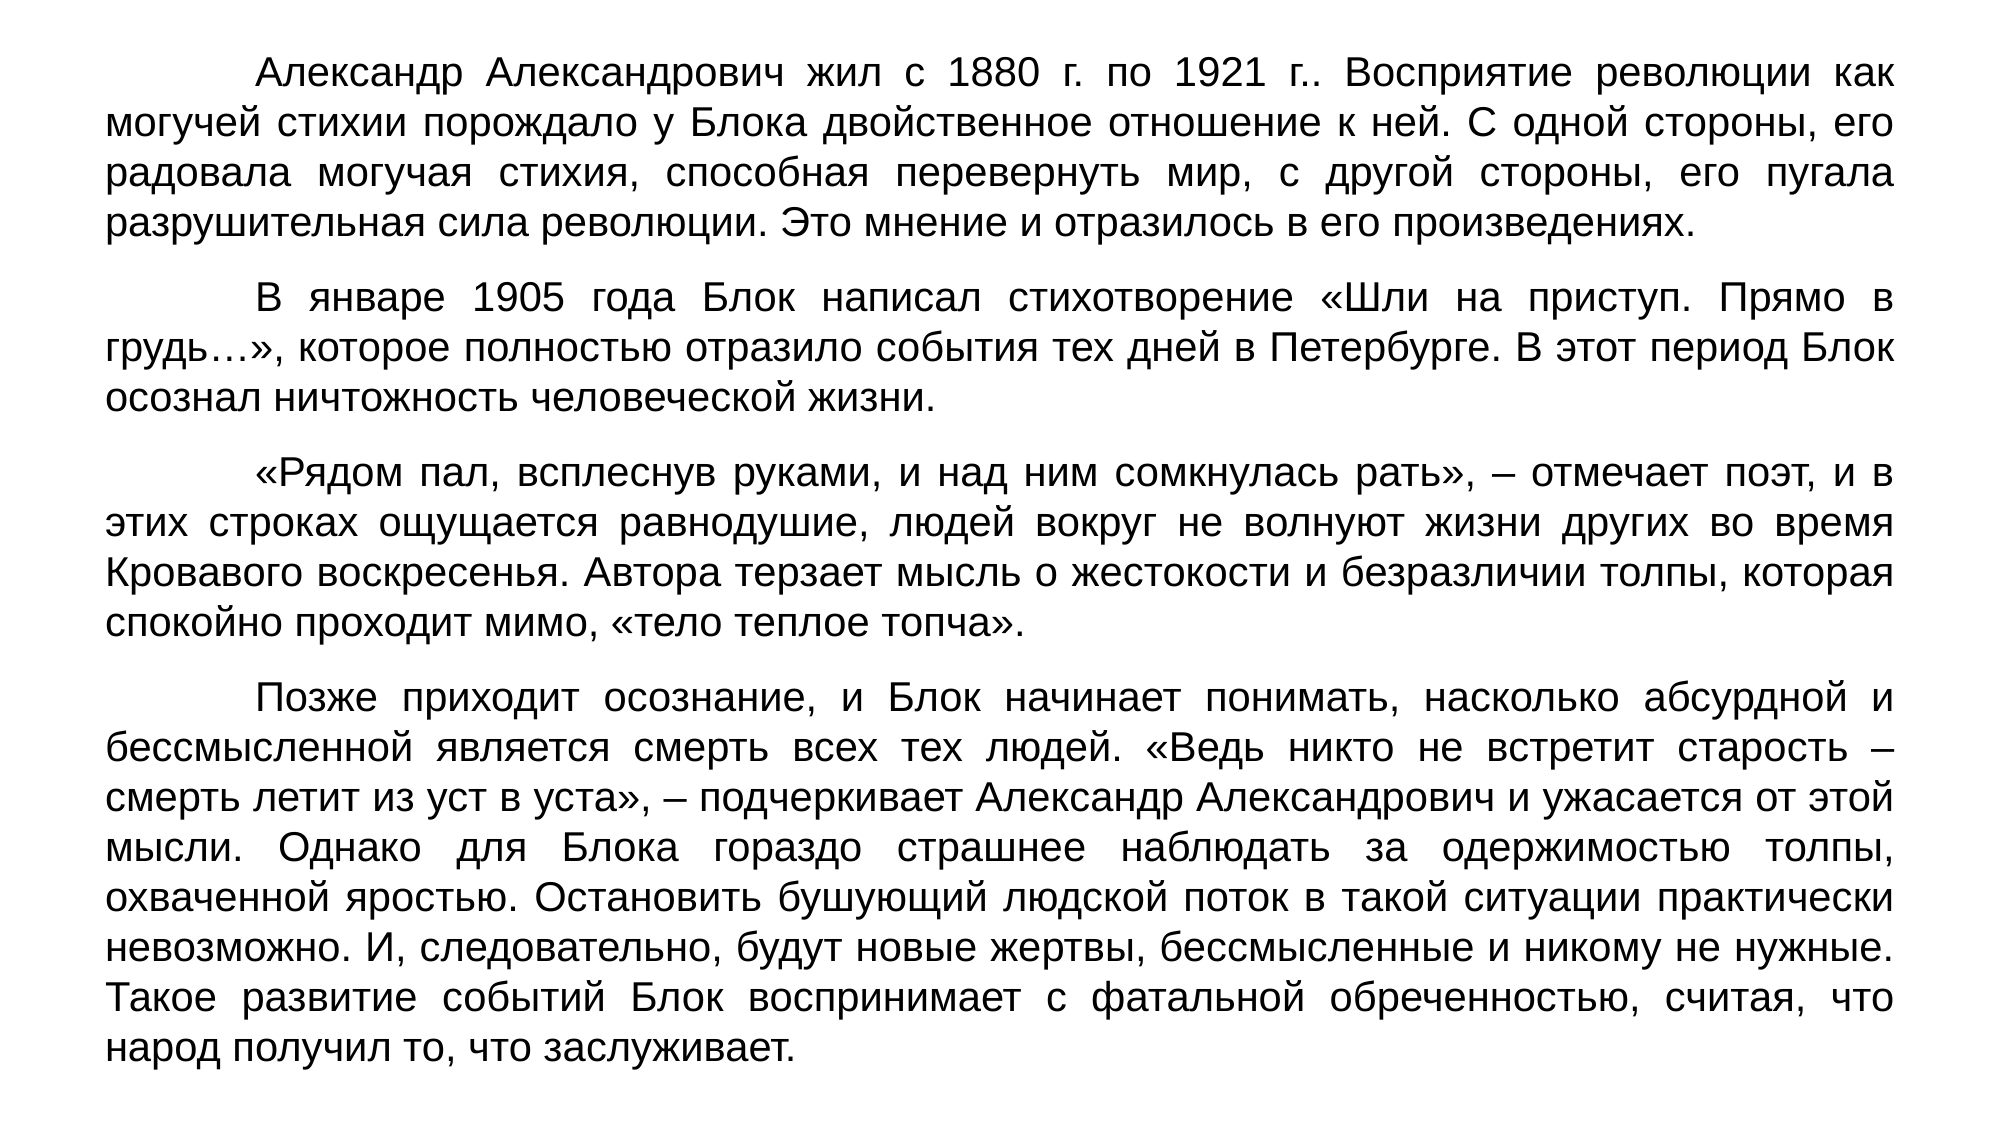

Александр Александрович жил с 1880 г. по 1921 г.. Восприятие революции как могучей стихии порождало у Блока двойственное отношение к ней. С одной стороны, его радовала могучая стихия, способная перевернуть мир, с другой стороны, его пугала разрушительная сила революции. Это мнение и отразилось в его произведениях.
	В январе 1905 года Блок написал стихотворение «Шли на приступ. Прямо в грудь…», которое полностью отразило события тех дней в Петербурге. В этот период Блок осознал ничтожность человеческой жизни.
	«Рядом пал, всплеснув руками, и над ним сомкнулась рать», – отмечает поэт, и в этих строках ощущается равнодушие, людей вокруг не волнуют жизни других во время Кровавого воскресенья. Автора терзает мысль о жестокости и безразличии толпы, которая спокойно проходит мимо, «тело теплое топча».
	Позже приходит осознание, и Блок начинает понимать, насколько абсурдной и бессмысленной является смерть всех тех людей. «Ведь никто не встретит старость – смерть летит из уст в уста», – подчеркивает Александр Александрович и ужасается от этой мысли. Однако для Блока гораздо страшнее наблюдать за одержимостью толпы, охваченной яростью. Остановить бушующий людской поток в такой ситуации практически невозможно. И, следовательно, будут новые жертвы, бессмысленные и никому не нужные. Такое развитие событий Блок воспринимает с фатальной обреченностью, считая, что народ получил то, что заслуживает.